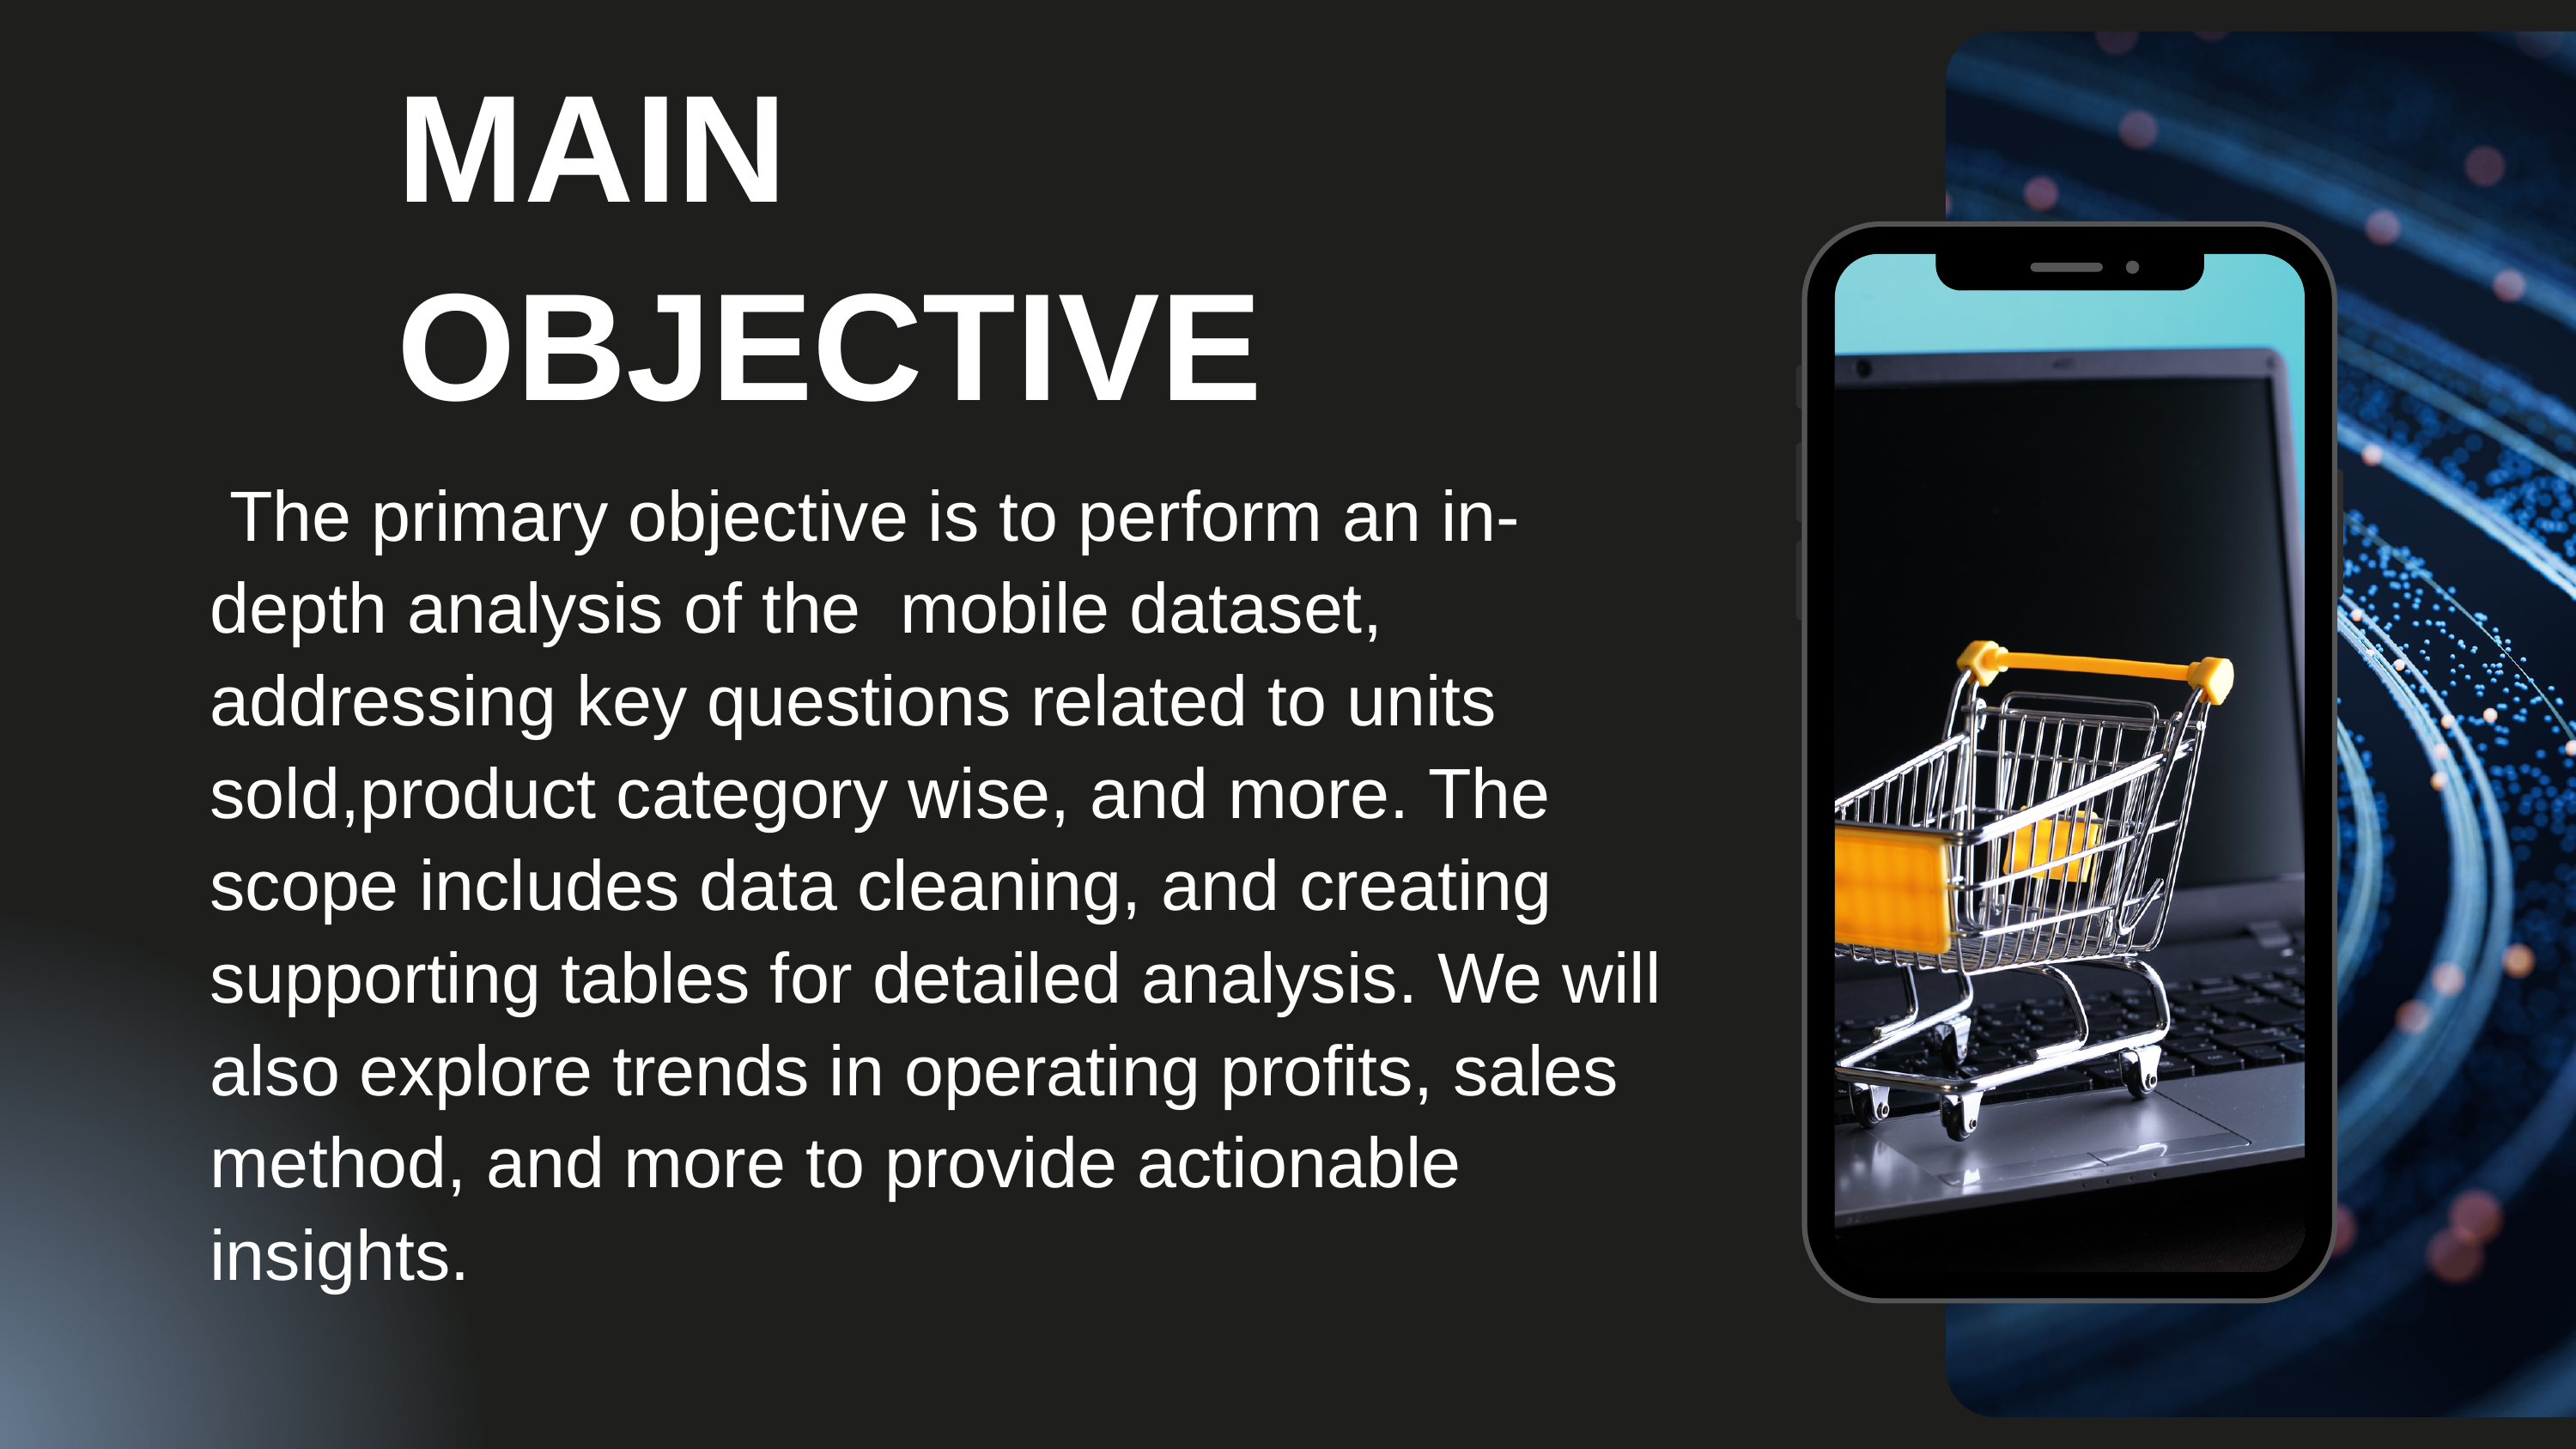

MAIN OBJECTIVE

 The primary objective is to perform an in-depth analysis of the  mobile dataset, addressing key questions related to units sold,product category wise, and more. The scope includes data cleaning, and creating supporting tables for detailed analysis. We will also explore trends in operating profits, sales method, and more to provide actionable insights.